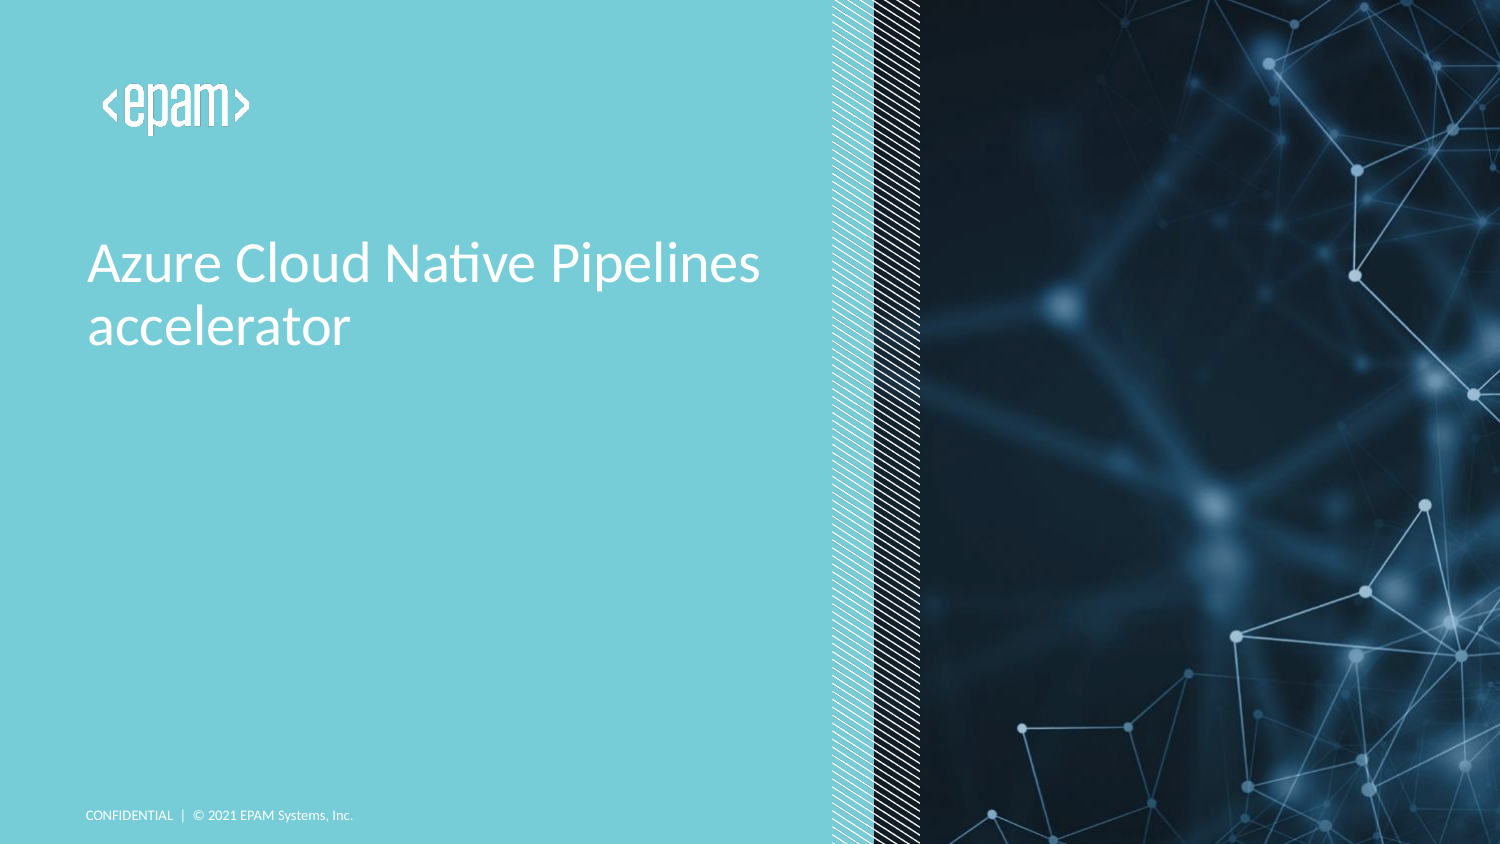

# Azure Cloud Native Pipelines accelerator
CONFIDENTIAL  |  © 2021 EPAM Systems, Inc.